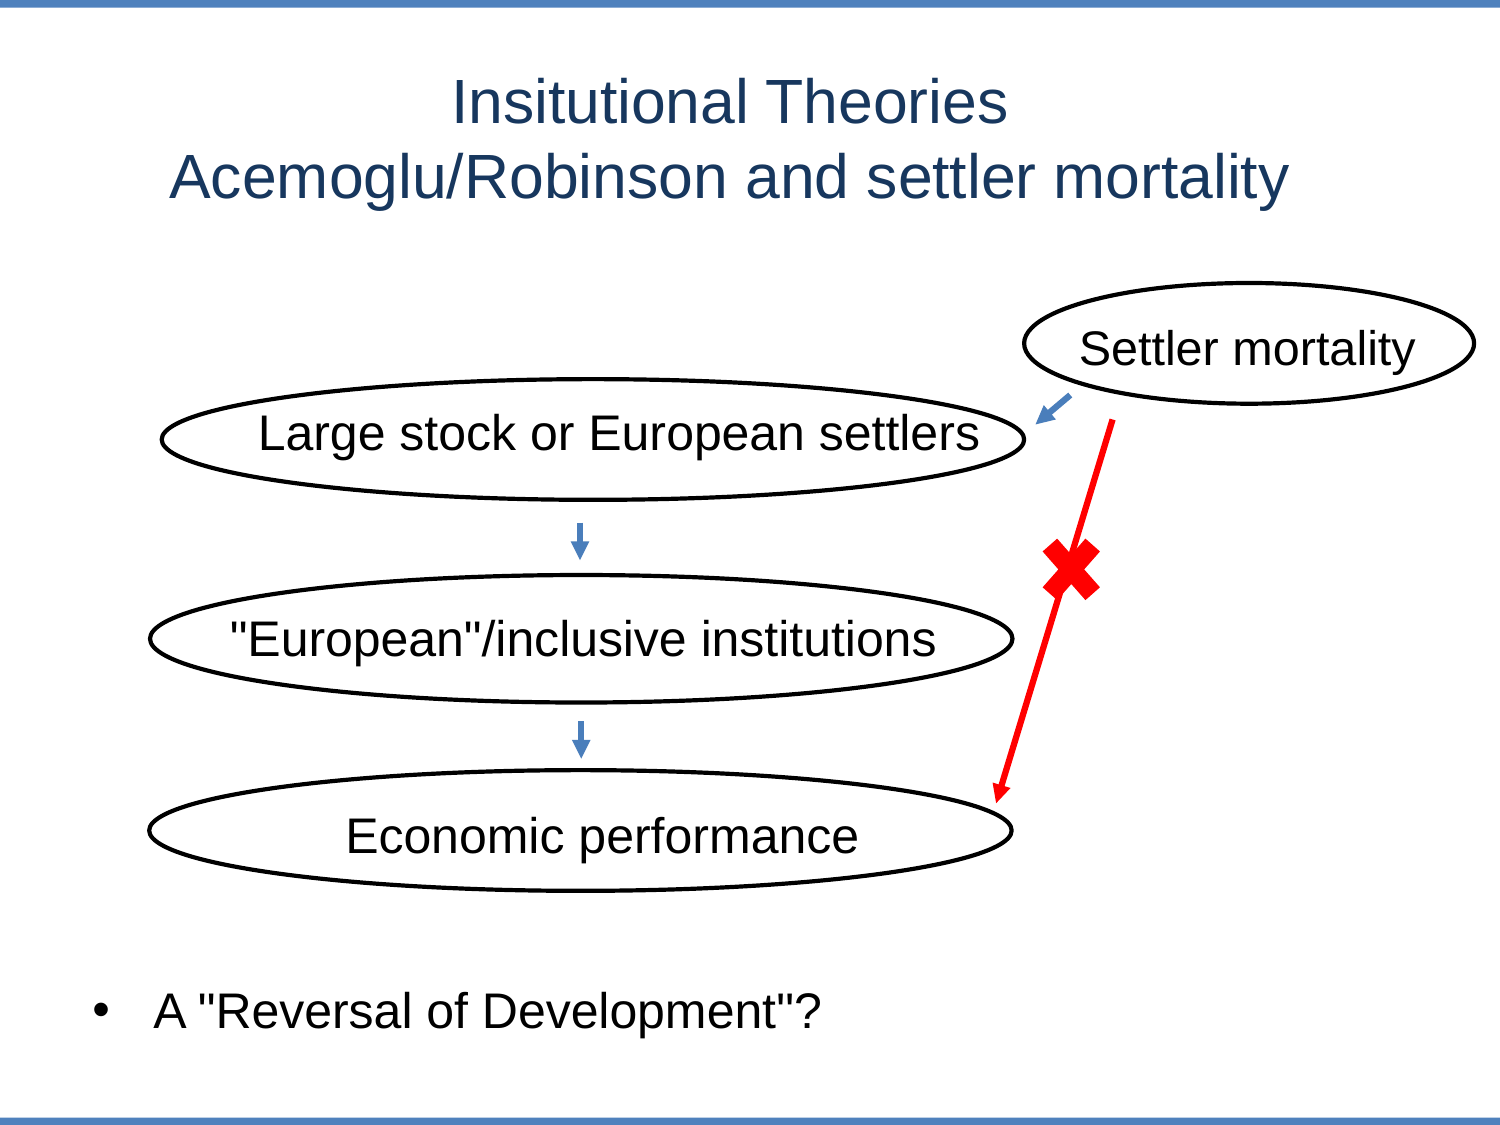

# Insitutional Theories Acemoglu/Robinson and settler mortality

Settler mortality

Large stock or European settlers

"European"/inclusive institutions

Economic performance

A "Reversal of Development"?